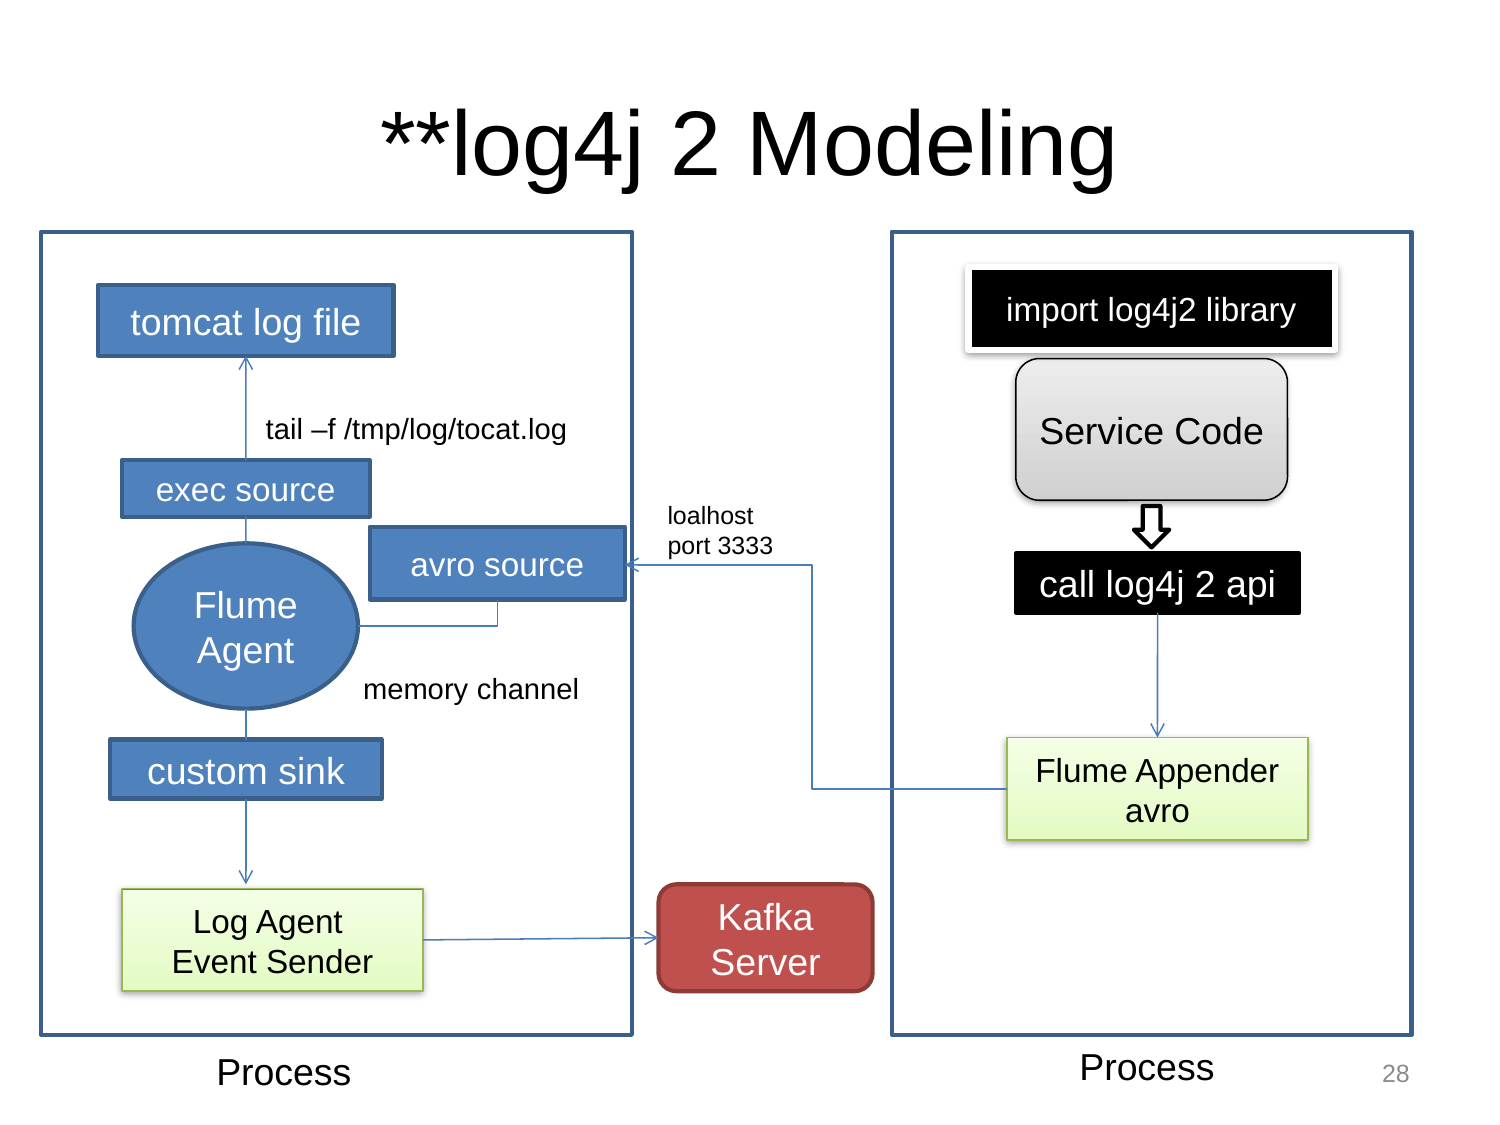

# **log4j 2 Modeling

import log4j2 library
tomcat log file
Service Code
tail –f /tmp/log/tocat.log
exec source
loalhost
port 3333

avro source
Flume
Agent
call log4j 2 api
memory channel
Flume Appender
avro
custom sink
Kafka
Server
Log Agent
Event Sender
Process
Process
28